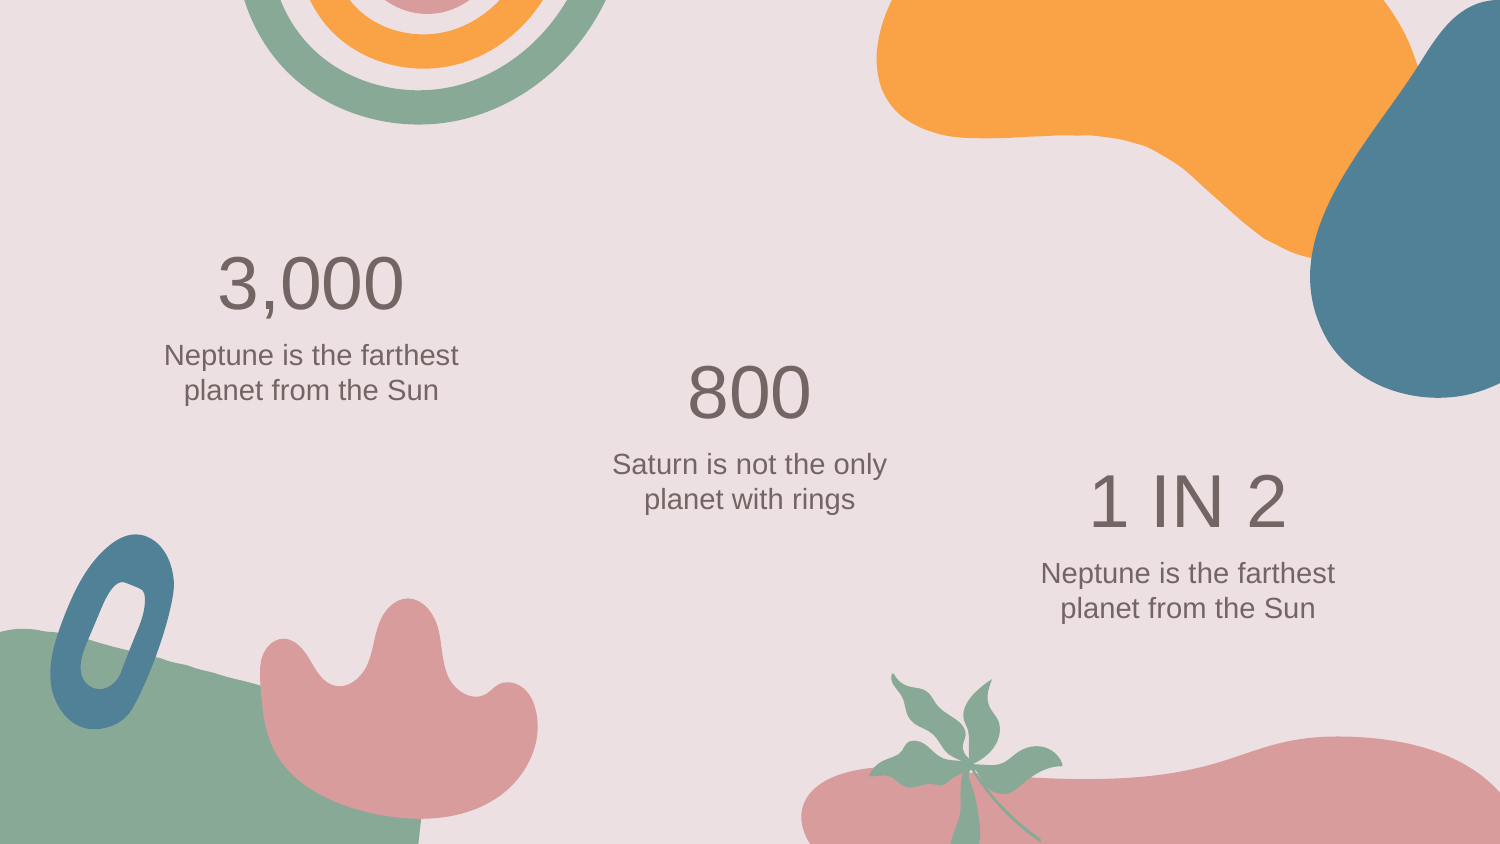

# 3,000
Neptune is the farthest planet from the Sun
800
Saturn is not the only planet with rings
1 IN 2
Neptune is the farthest planet from the Sun